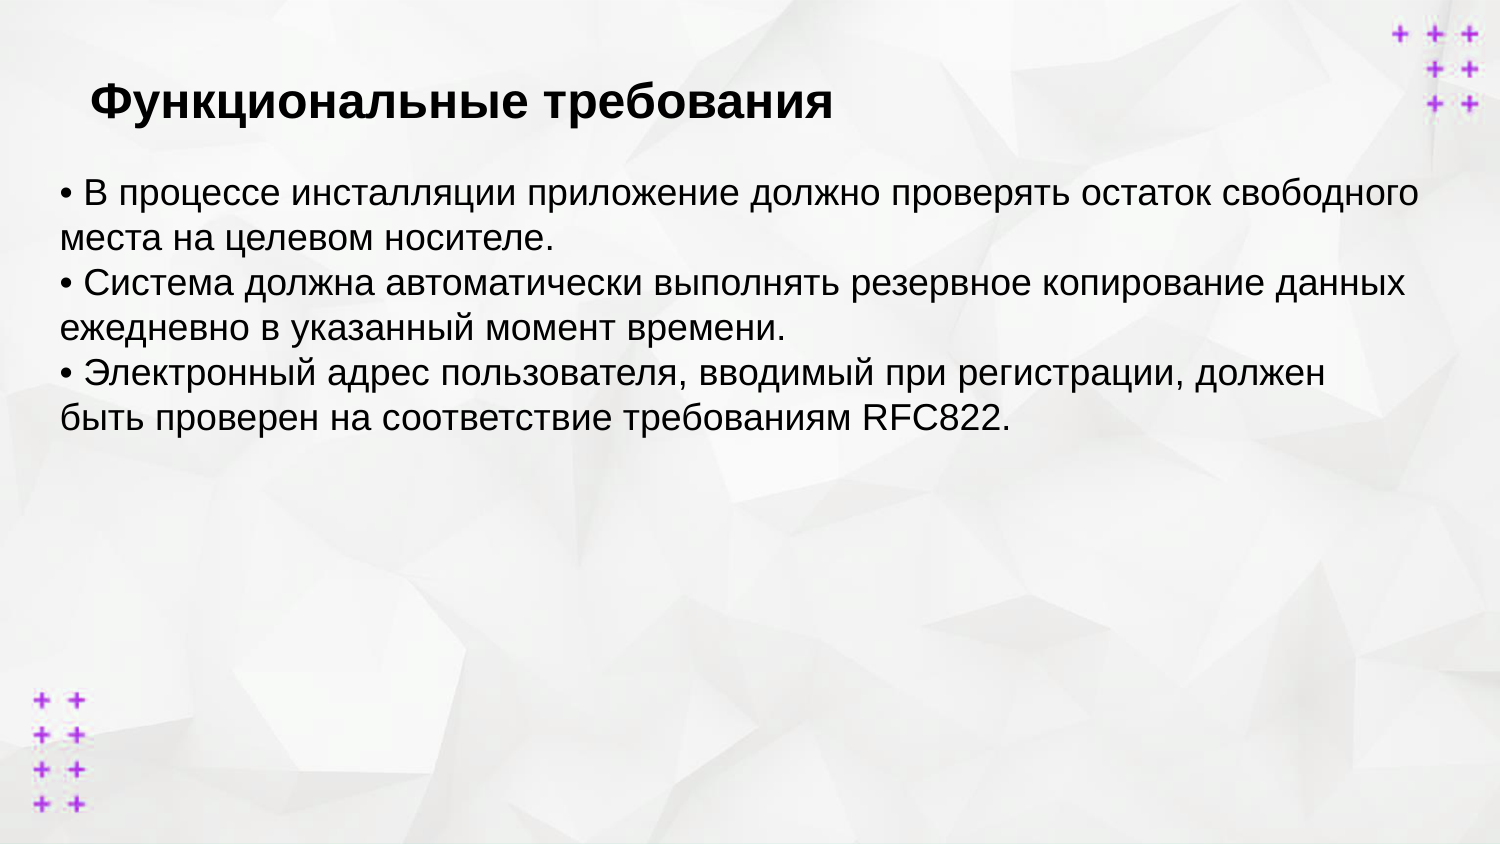

Функциональные требования
• В процессе инсталляции приложение должно проверять остаток свободного места на целевом носителе.
• Система должна автоматически выполнять резервное копирование данных ежедневно в указанный момент времени.
• Электронный адрес пользователя, вводимый при регистрации, должен
быть проверен на соответствие требованиям RFC822.